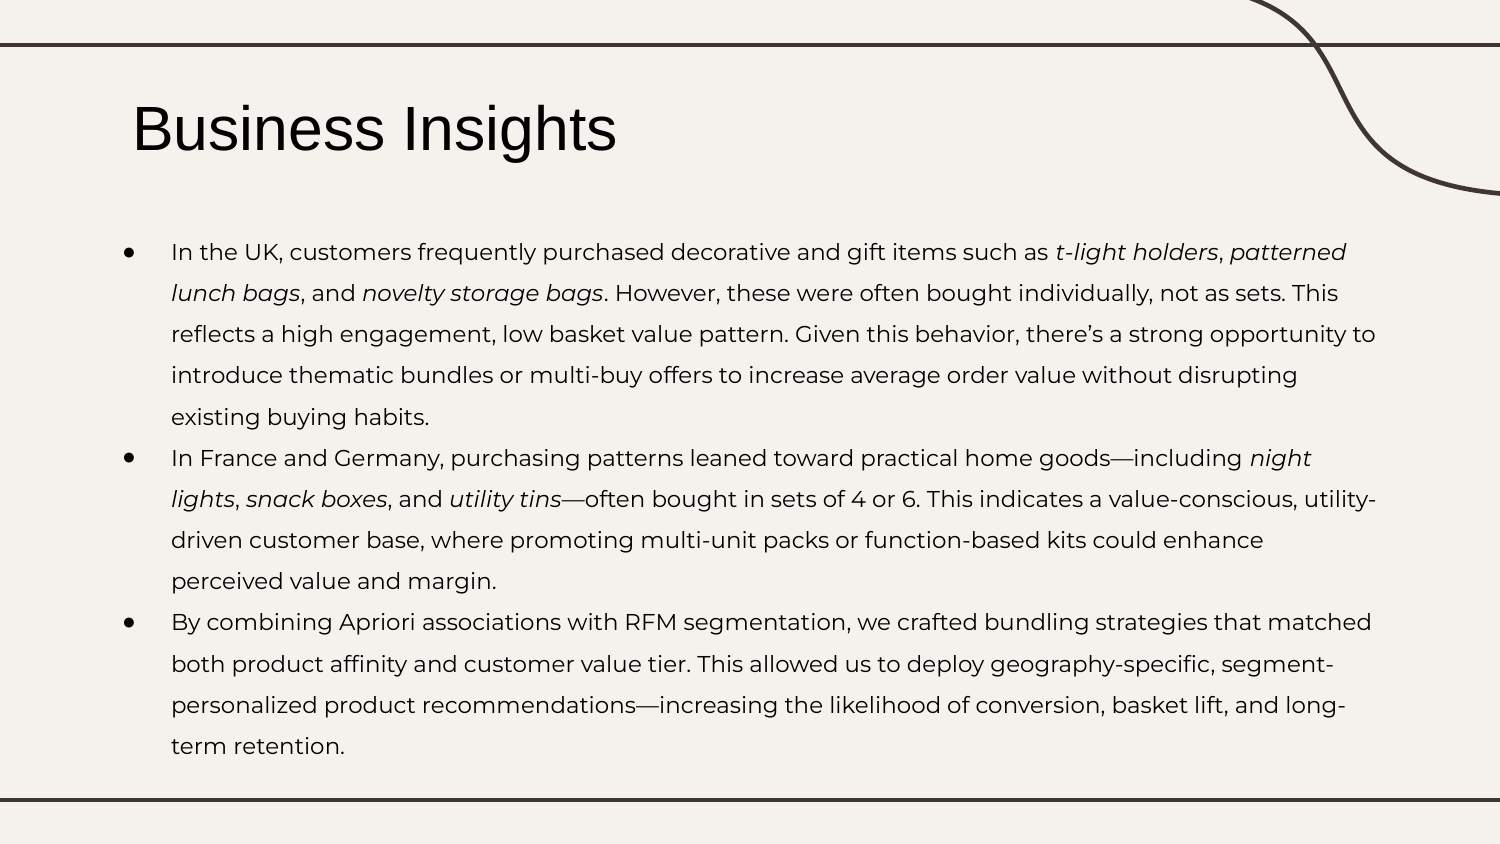

# Business Insights
In the UK, customers frequently purchased decorative and gift items such as t-light holders, patterned lunch bags, and novelty storage bags. However, these were often bought individually, not as sets. This reflects a high engagement, low basket value pattern. Given this behavior, there’s a strong opportunity to introduce thematic bundles or multi-buy offers to increase average order value without disrupting existing buying habits.
In France and Germany, purchasing patterns leaned toward practical home goods—including night lights, snack boxes, and utility tins—often bought in sets of 4 or 6. This indicates a value-conscious, utility-driven customer base, where promoting multi-unit packs or function-based kits could enhance perceived value and margin.
By combining Apriori associations with RFM segmentation, we crafted bundling strategies that matched both product affinity and customer value tier. This allowed us to deploy geography-specific, segment-personalized product recommendations—increasing the likelihood of conversion, basket lift, and long-term retention.